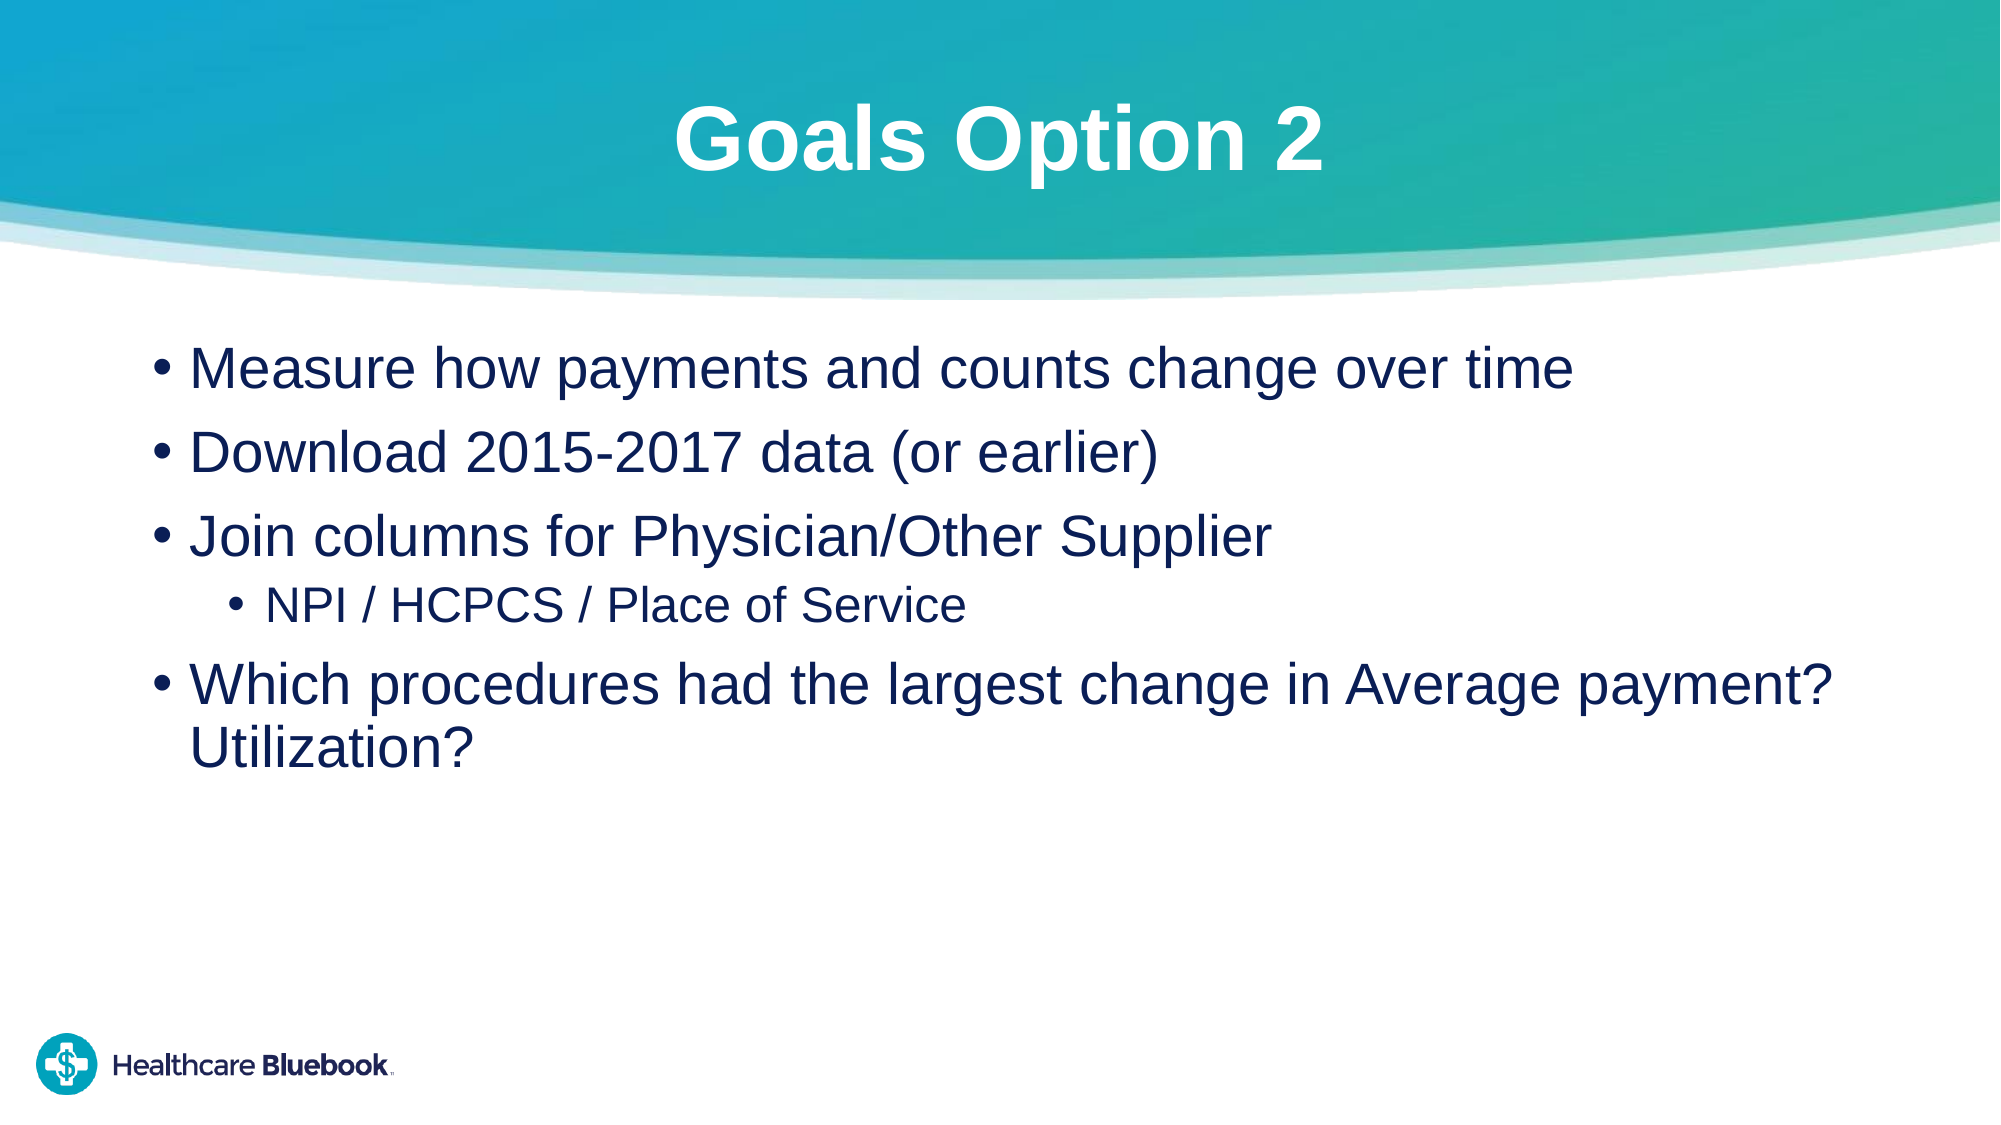

# Goals Option 2
Measure how payments and counts change over time
Download 2015-2017 data (or earlier)
Join columns for Physician/Other Supplier
NPI / HCPCS / Place of Service
Which procedures had the largest change in Average payment? Utilization?